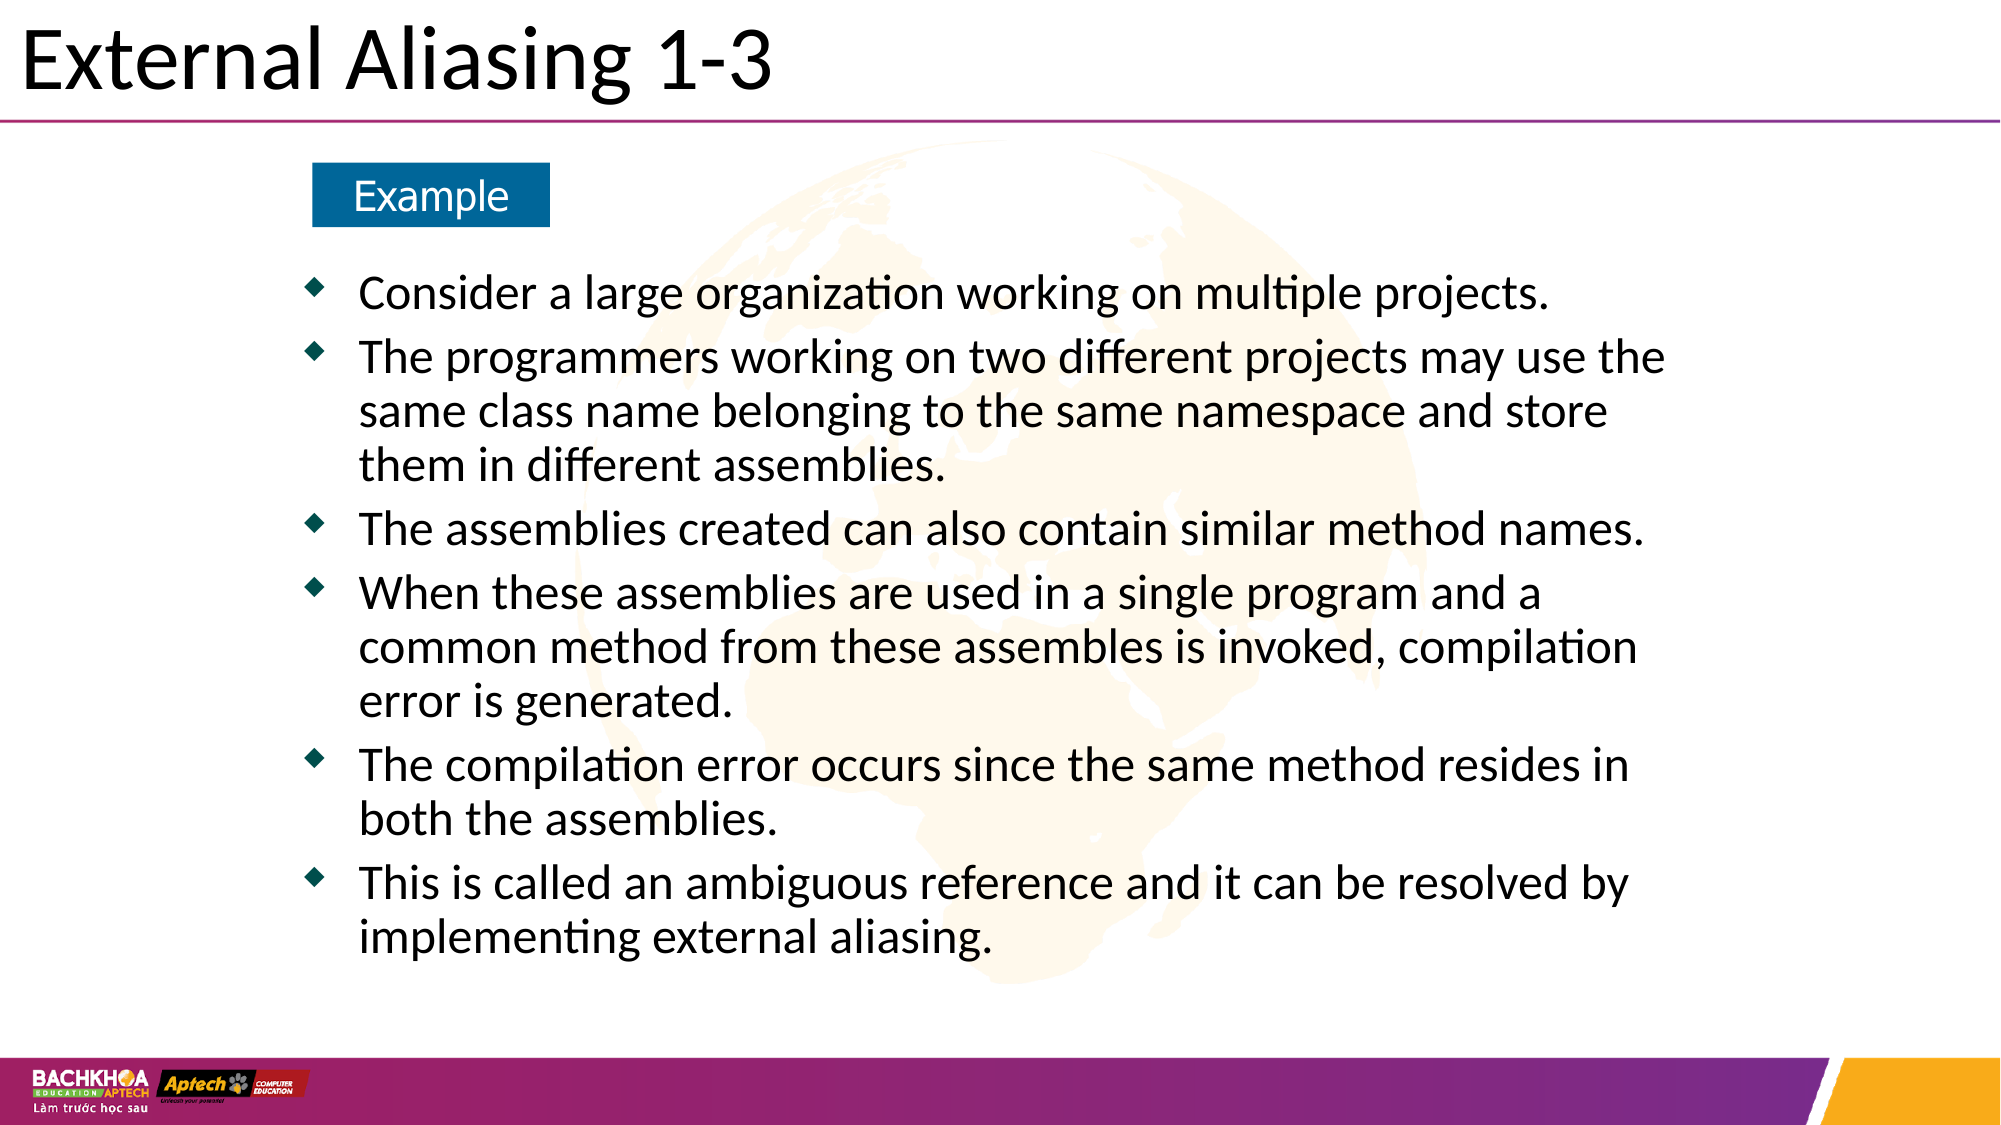

# External Aliasing 1-3

Consider a large organization working on multiple projects.
The programmers working on two different projects may use the same class name belonging to the same namespace and store them in different assemblies.
The assemblies created can also contain similar method names.
When these assemblies are used in a single program and a common method from these assembles is invoked, compilation error is generated.
The compilation error occurs since the same method resides in both the assemblies.
This is called an ambiguous reference and it can be resolved by implementing external aliasing.
Example